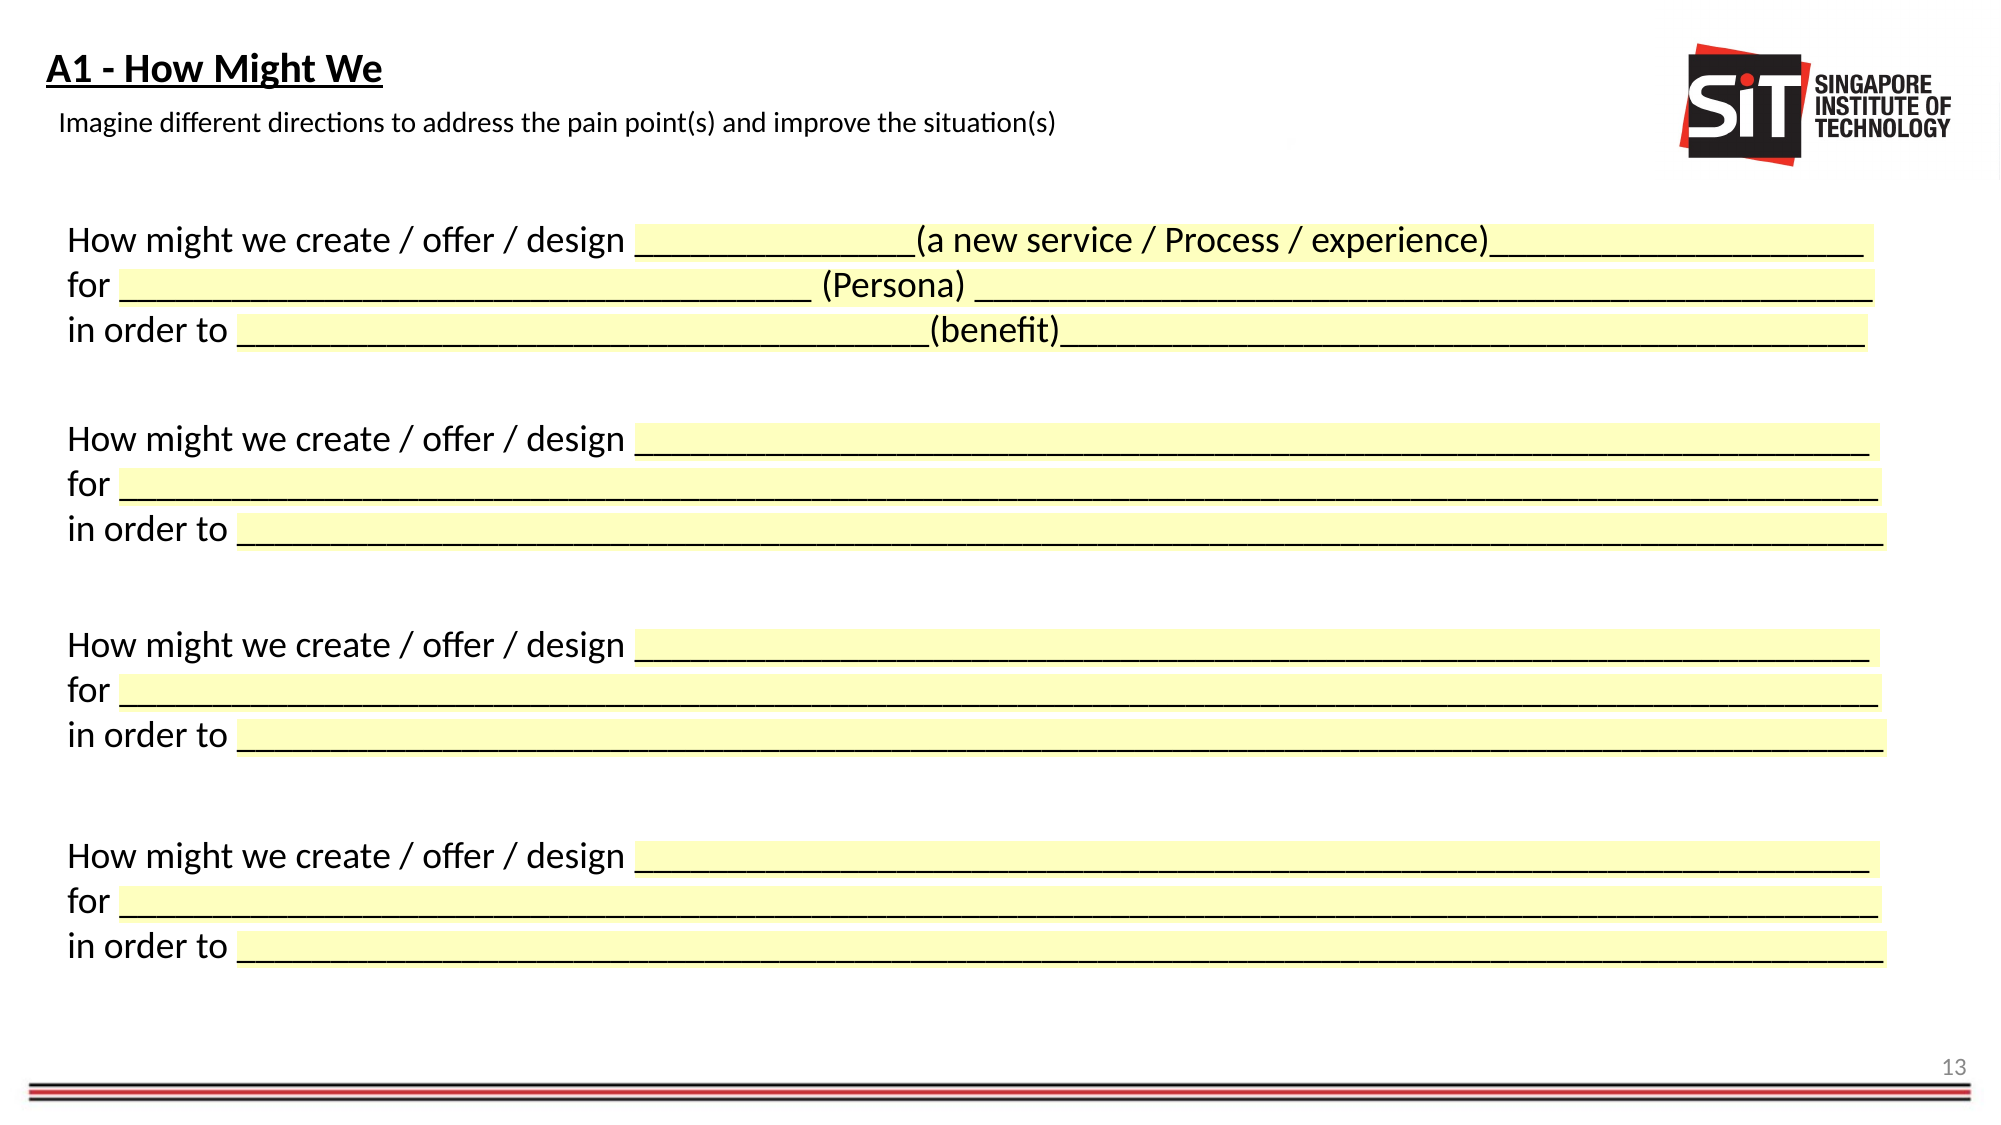

A1 - How Might We
Imagine different directions to address the pain point(s) and improve the situation(s)
How might we create / offer / design _______________(a new service / Process / experience)____________________
for _____________________________________ (Persona) ________________________________________________
in order to _____________________________________(benefit)___________________________________________
How might we create / offer / design __________________________________________________________________
for ______________________________________________________________________________________________
in order to ________________________________________________________________________________________
How might we create / offer / design __________________________________________________________________
for ______________________________________________________________________________________________
in order to ________________________________________________________________________________________
How might we create / offer / design __________________________________________________________________
for ______________________________________________________________________________________________
in order to ________________________________________________________________________________________
13